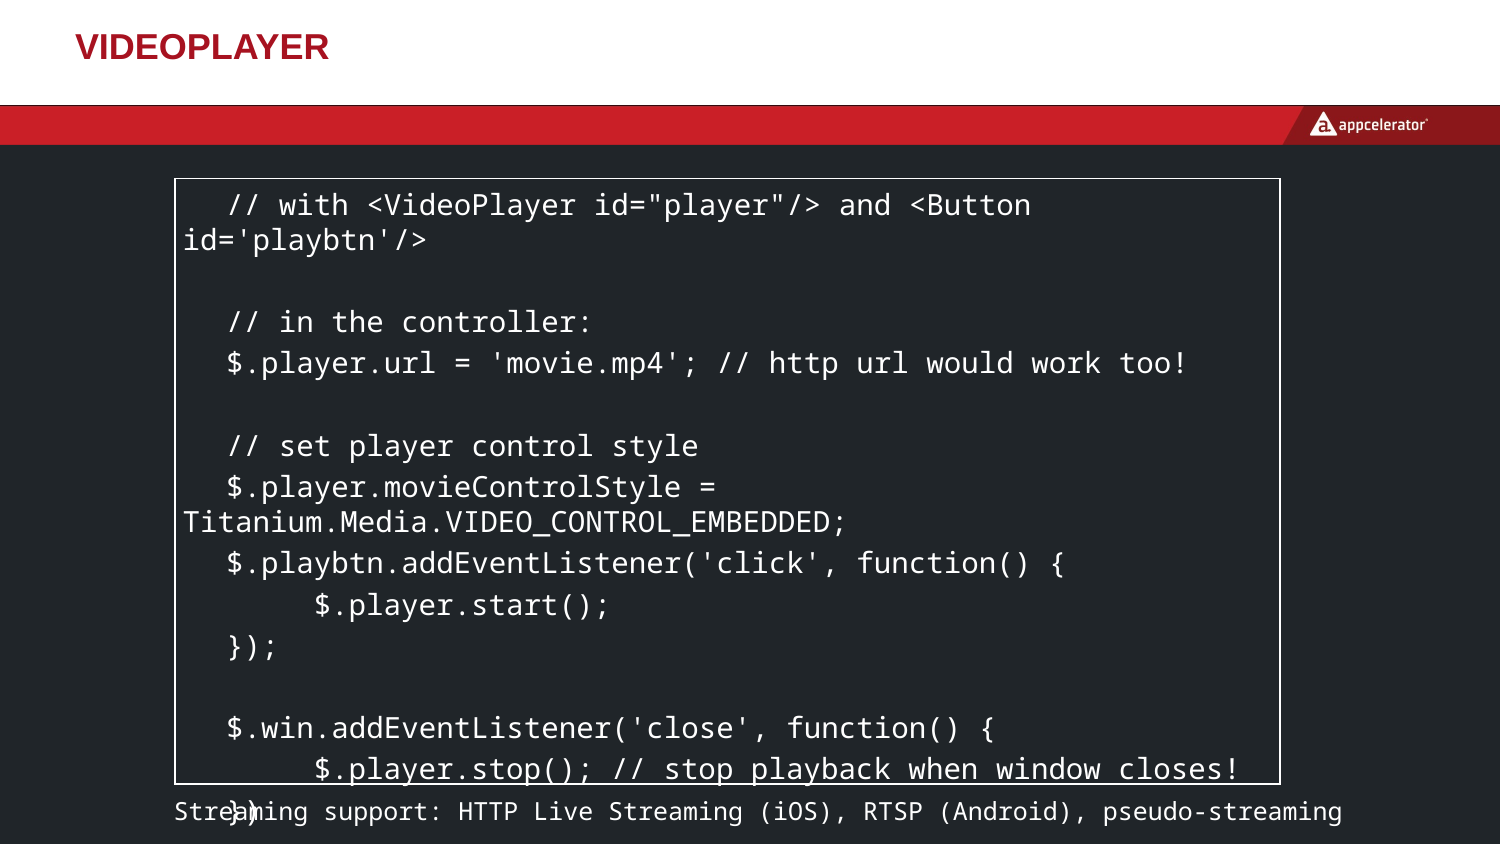

# VideoPlayer

// with <VideoPlayer id="player"/> and <Button id='playbtn'/>

// in the controller:
$.player.url = 'movie.mp4'; // http url would work too!

// set player control style
$.player.movieControlStyle = Titanium.Media.VIDEO_CONTROL_EMBEDDED;
$.playbtn.addEventListener('click', function() {
     $.player.start();
});

$.win.addEventListener('close', function() {
     $.player.stop(); // stop playback when window closes!
})
Streaming support: HTTP Live Streaming (iOS), RTSP (Android), pseudo-streaming